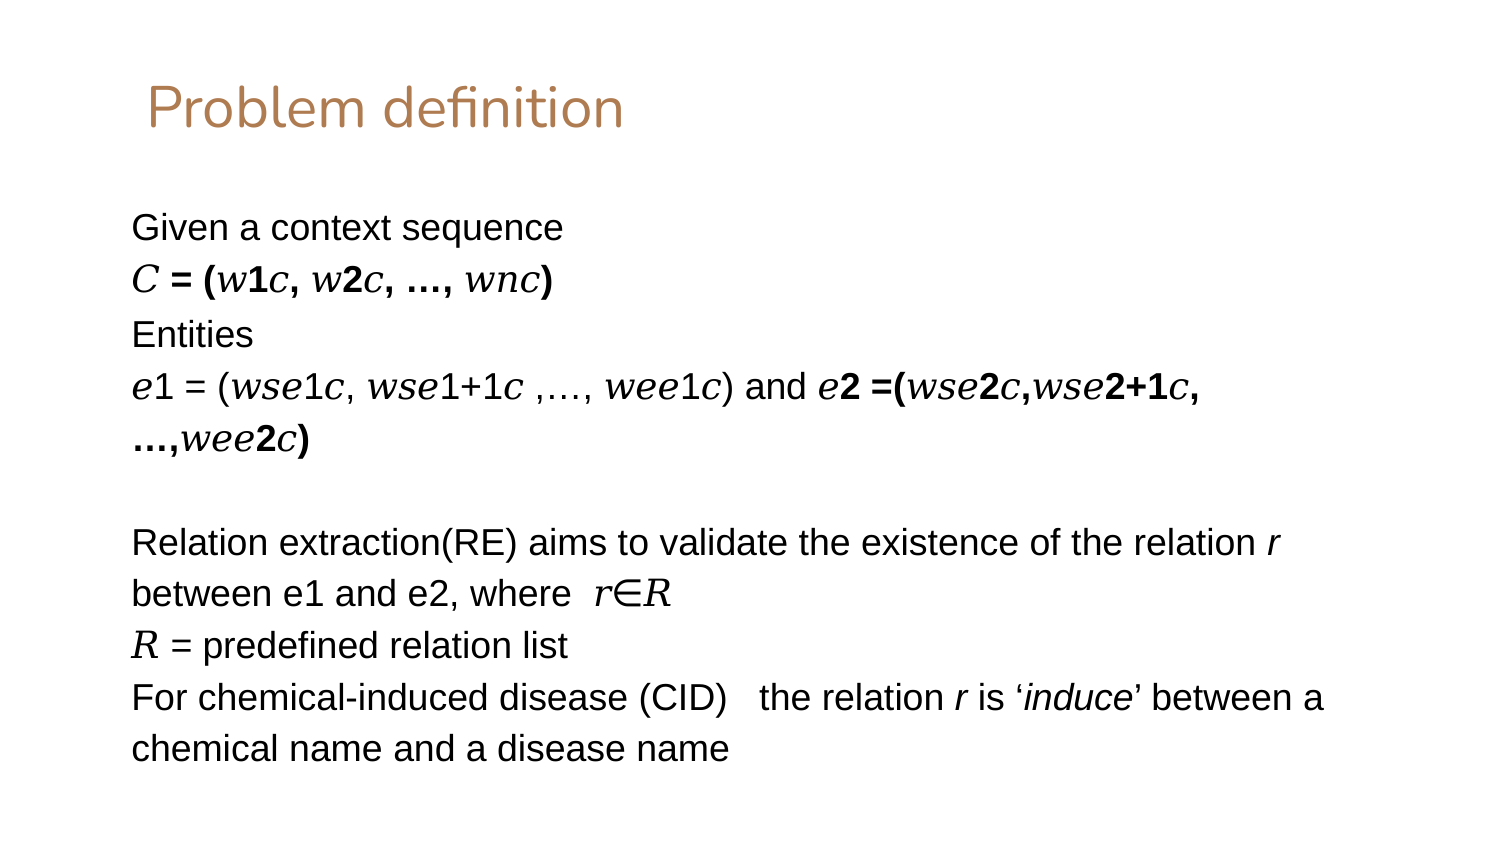

# Problem definition
Given a context sequence
𝐶 = (𝑤1𝑐, 𝑤2𝑐, …, 𝑤𝑛𝑐)
Entities
𝑒1 = (𝑤𝑠𝑒1𝑐, 𝑤𝑠𝑒1+1𝑐 ,…, 𝑤𝑒𝑒1𝑐) and 𝑒2 =(𝑤𝑠𝑒2𝑐,𝑤𝑠𝑒2+1𝑐,…,𝑤𝑒𝑒2𝑐)

Relation extraction(RE) aims to validate the existence of the relation r between e1 and e2, where  𝑟∈𝑅
𝑅 = predefined relation list
For chemical-induced disease (CID)   the relation r is ‘induce’ between a chemical name and a disease name